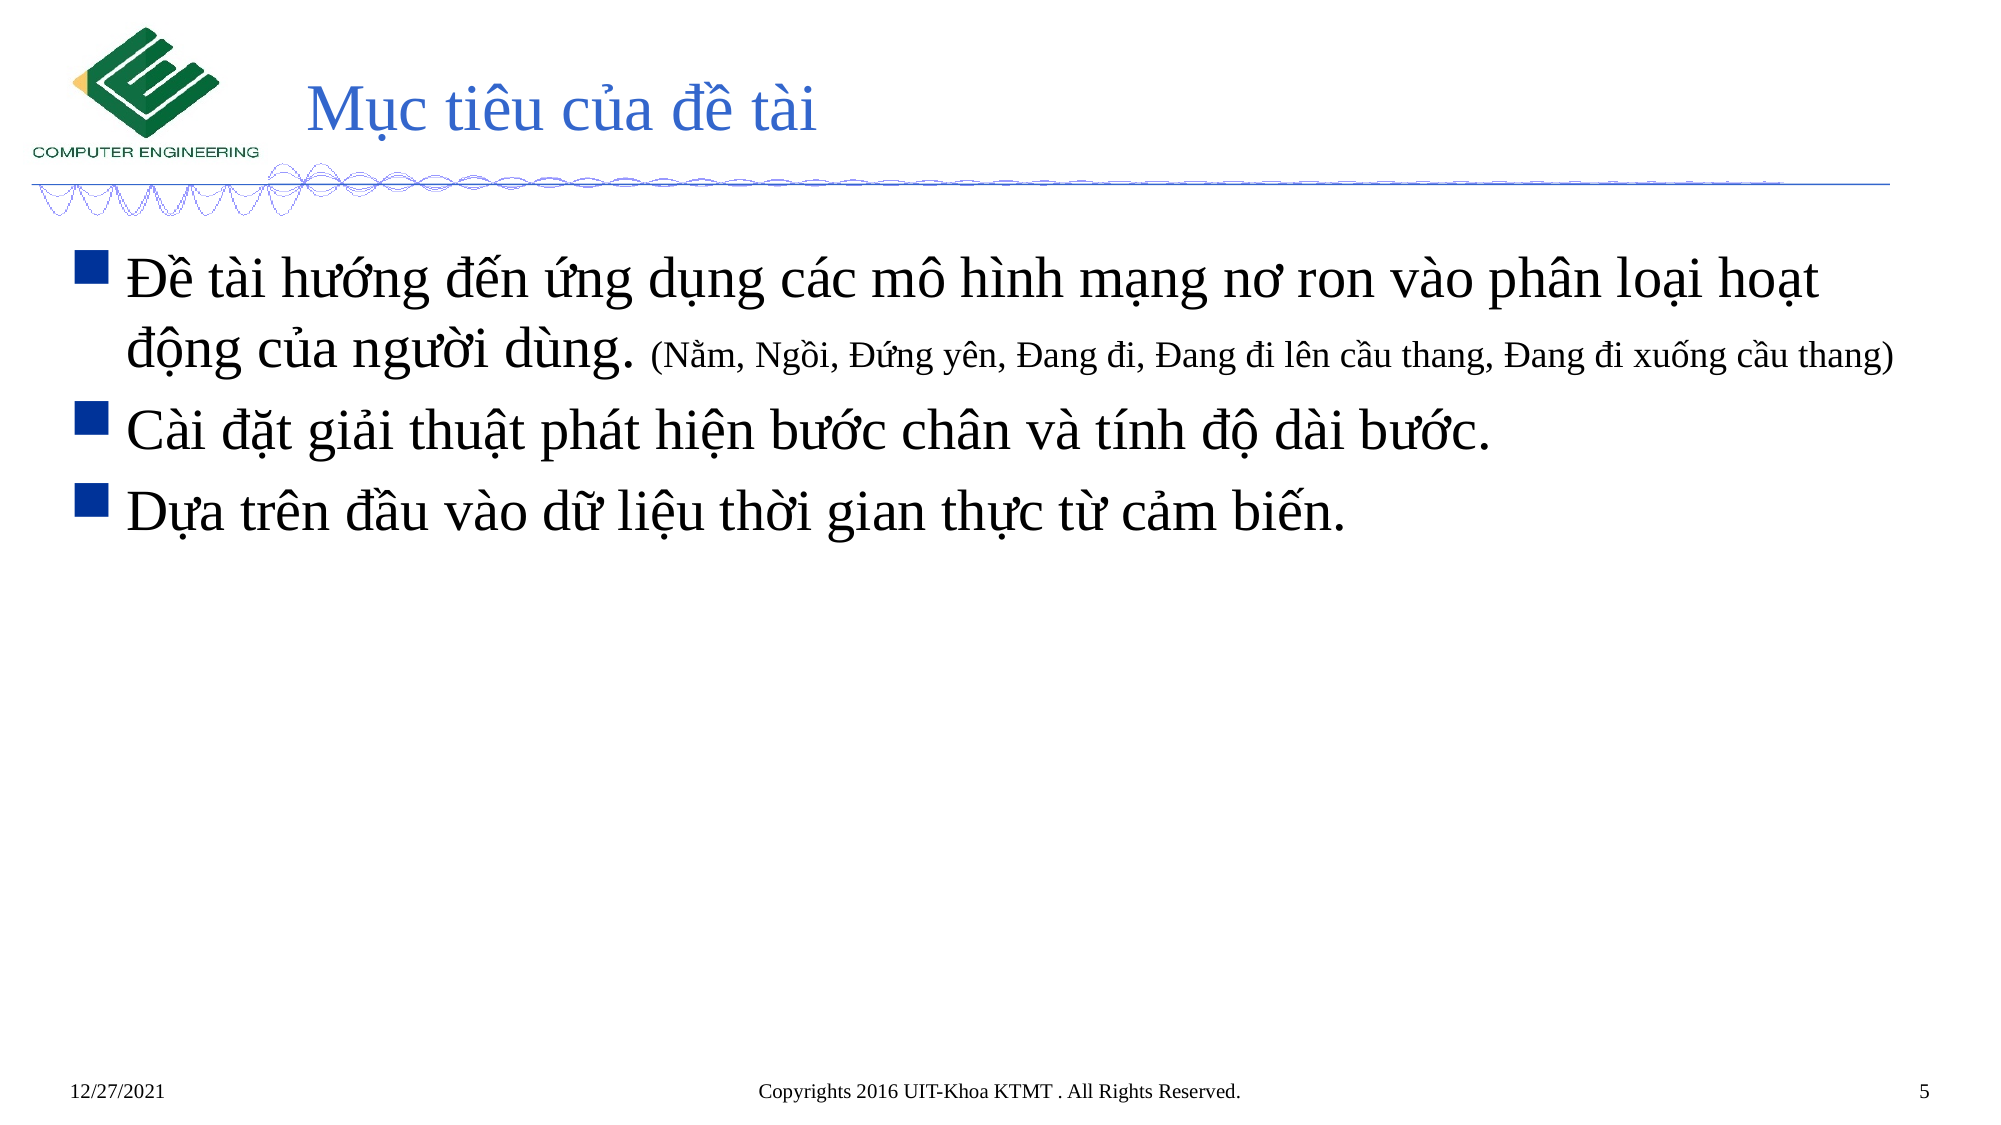

# Mục tiêu của đề tài
Đề tài hướng đến ứng dụng các mô hình mạng nơ ron vào phân loại hoạt động của người dùng. (Nằm, Ngồi, Đứng yên, Đang đi, Đang đi lên cầu thang, Đang đi xuống cầu thang)
Cài đặt giải thuật phát hiện bước chân và tính độ dài bước.
Dựa trên đầu vào dữ liệu thời gian thực từ cảm biến.

Copyrights 2016 UIT-Khoa KTMT . All Rights Reserved.
5
12/27/2021